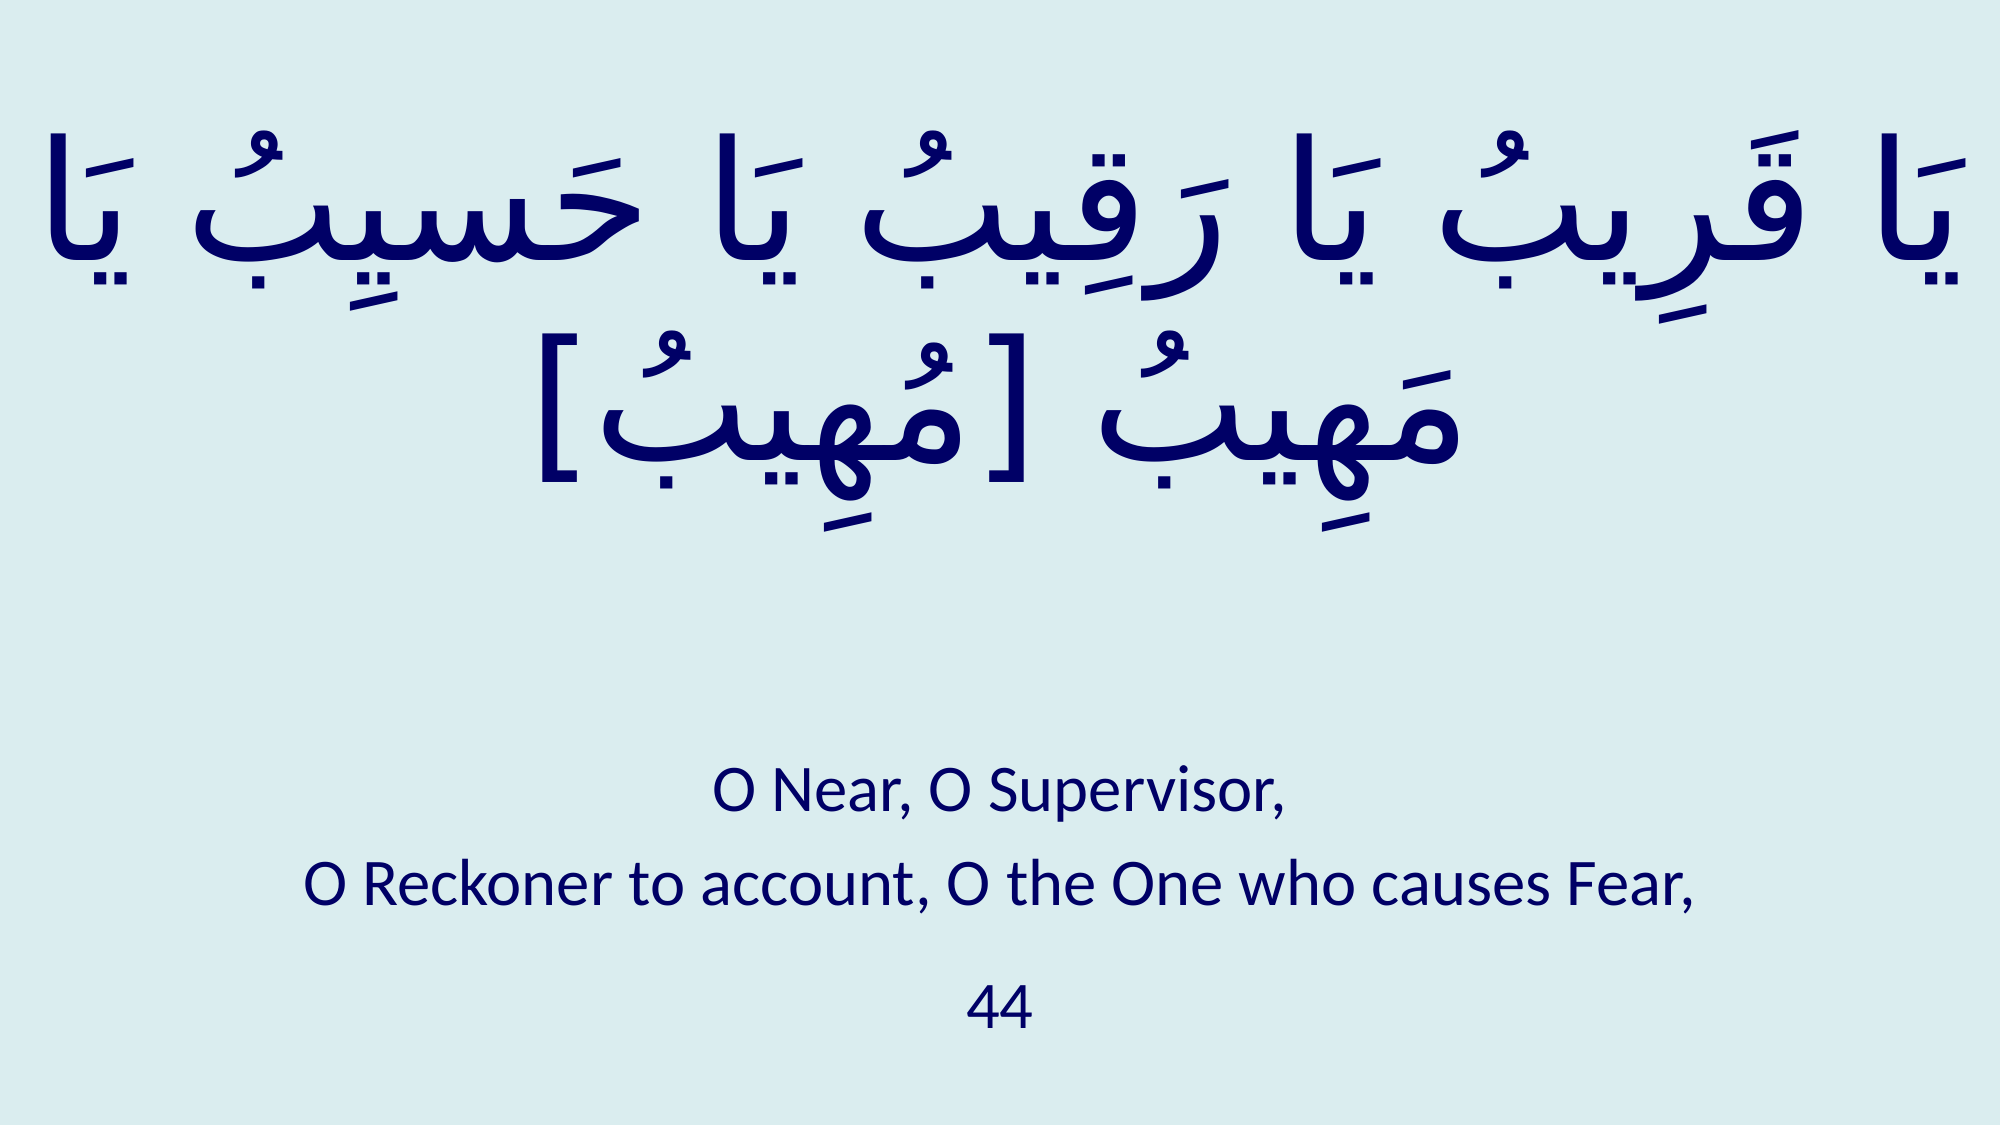

# يَا قَرِيبُ يَا رَقِيبُ يَا حَسيِبُ یَا مَهِیبُ [مُهِیبُ‏]
O Near, O Supervisor,
O Reckoner to account, O the One who causes Fear,
44